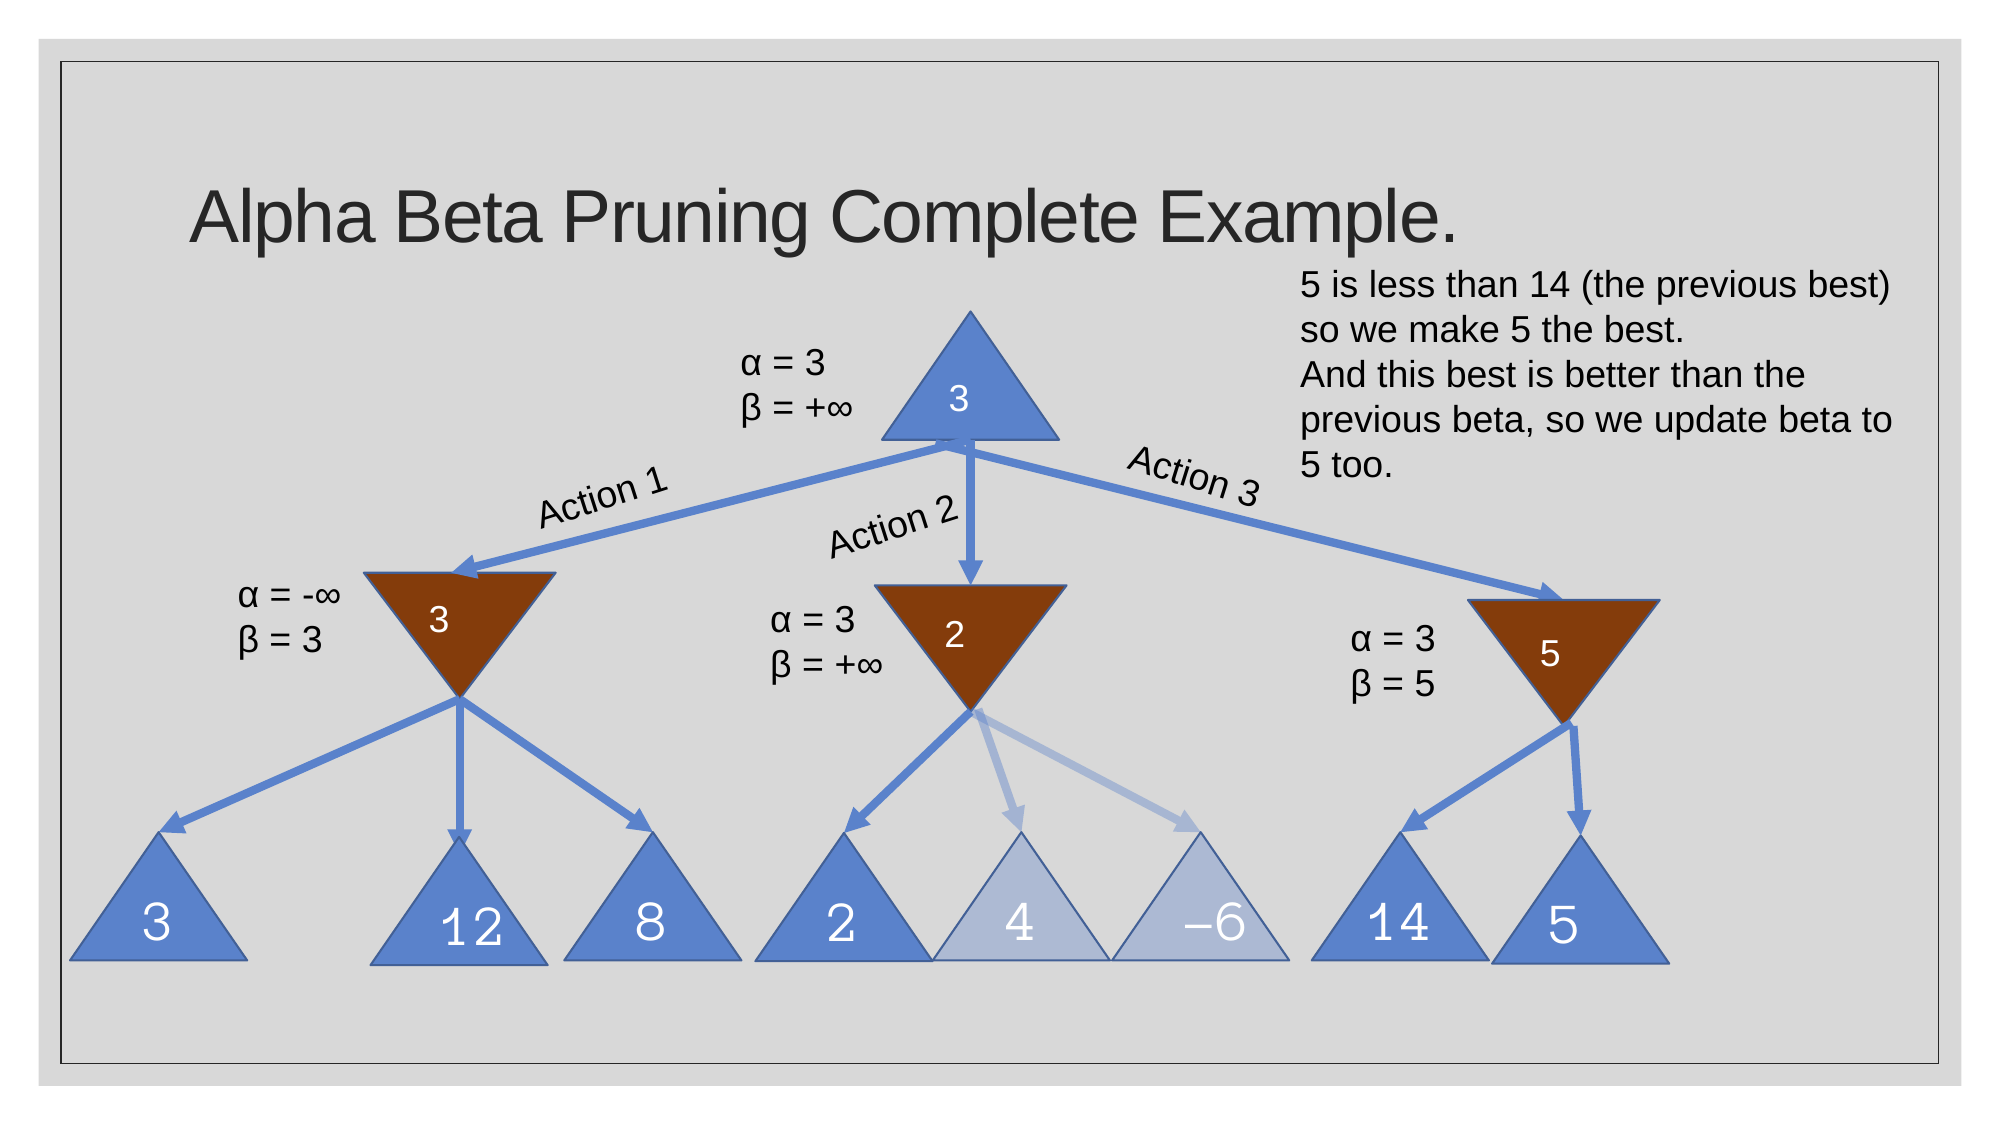

# Alpha Beta Pruning Complete Example.
5 is less than 14 (the previous best) so we make 5 the best.
And this best is better than the previous beta, so we update beta to 5 too.

α = 3
β = +∞
3
Action 3
Action 1
Action 2
α = -∞
β = 3

3
α = 3
β = +∞

2
α = 3
β = 5
5

3

8

4

-6

14

2

5

12